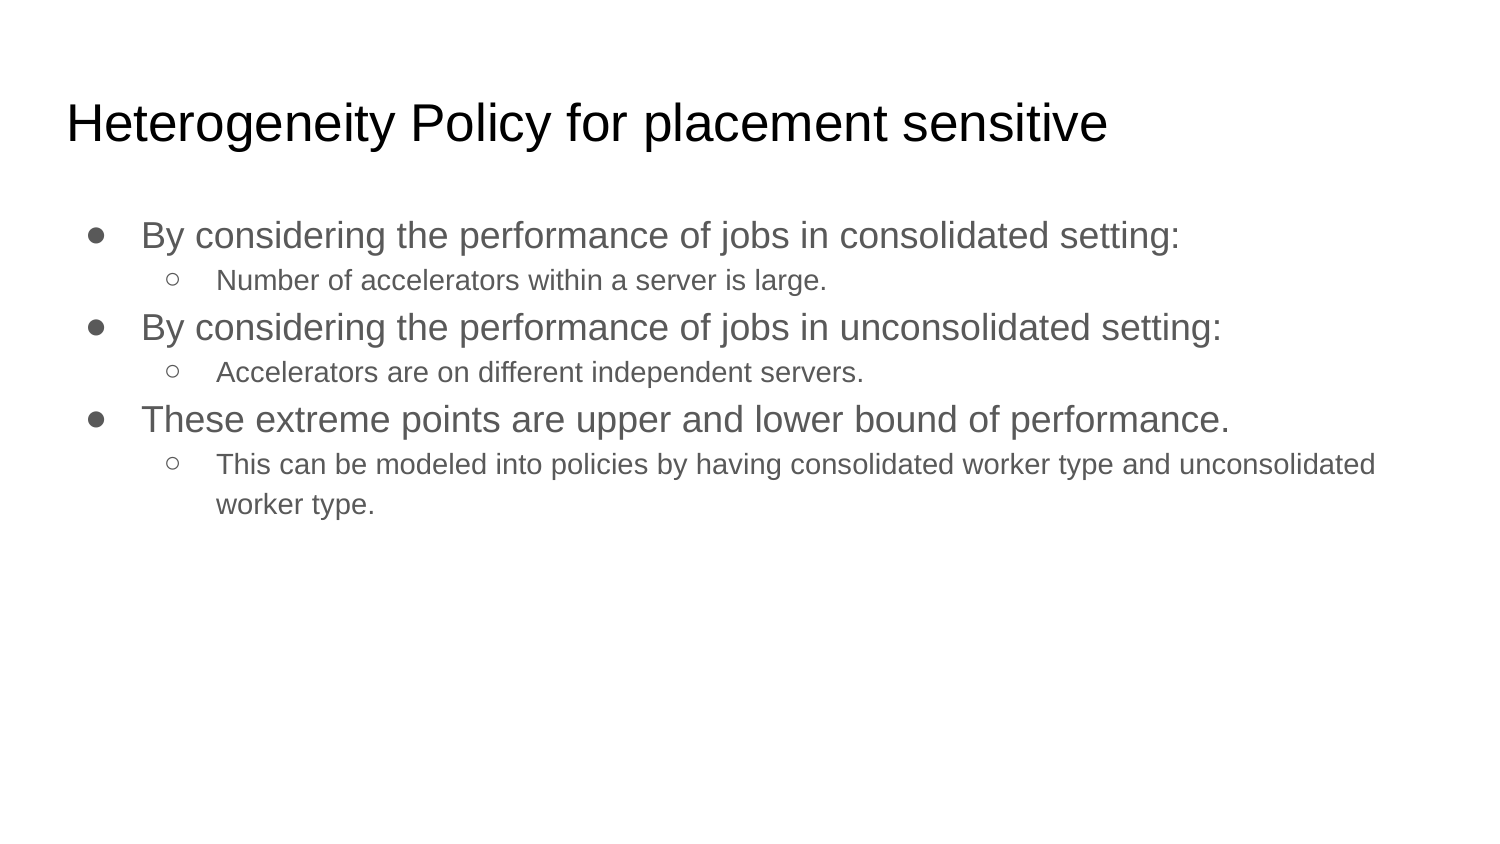

# Heterogeneity Policy for placement sensitive

By considering the performance of jobs in consolidated setting:
Number of accelerators within a server is large.
By considering the performance of jobs in unconsolidated setting:
Accelerators are on different independent servers.
These extreme points are upper and lower bound of performance.
This can be modeled into policies by having consolidated worker type and unconsolidated worker type.